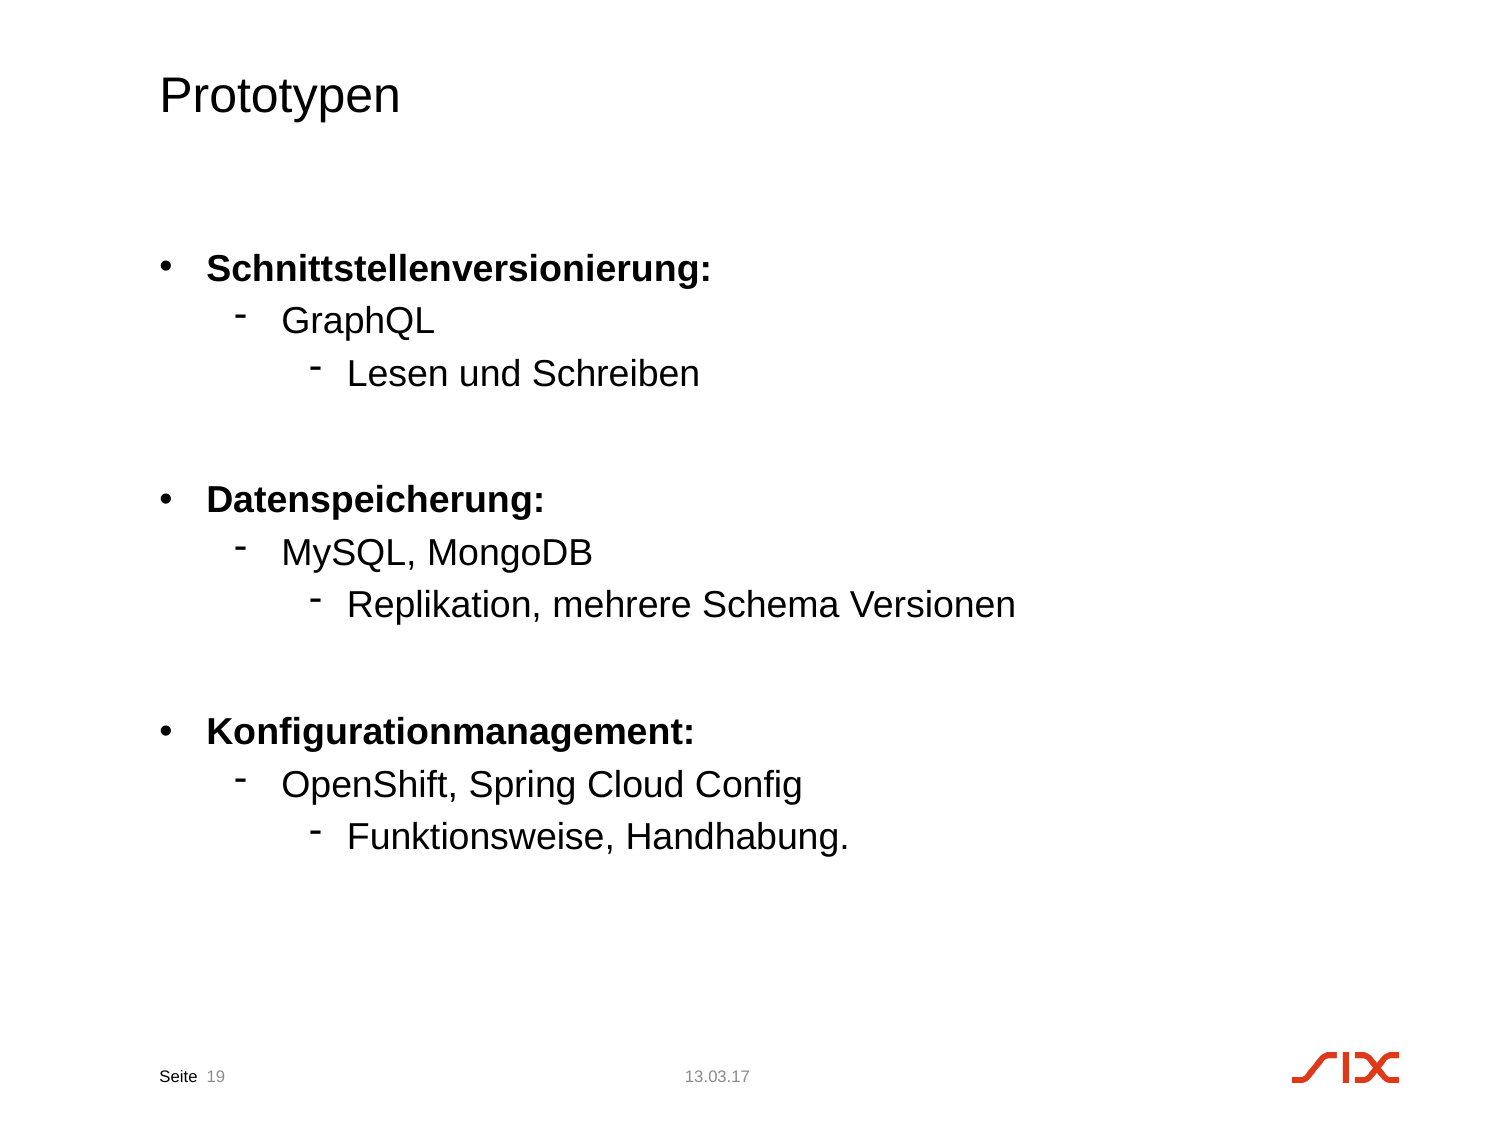

# Prototypen
Schnittstellenversionierung:
GraphQL
Lesen und Schreiben

Datenspeicherung:
MySQL, MongoDB
Replikation, mehrere Schema Versionen

Konfigurationmanagement:
OpenShift, Spring Cloud Config
Funktionsweise, Handhabung.

19
13.03.17